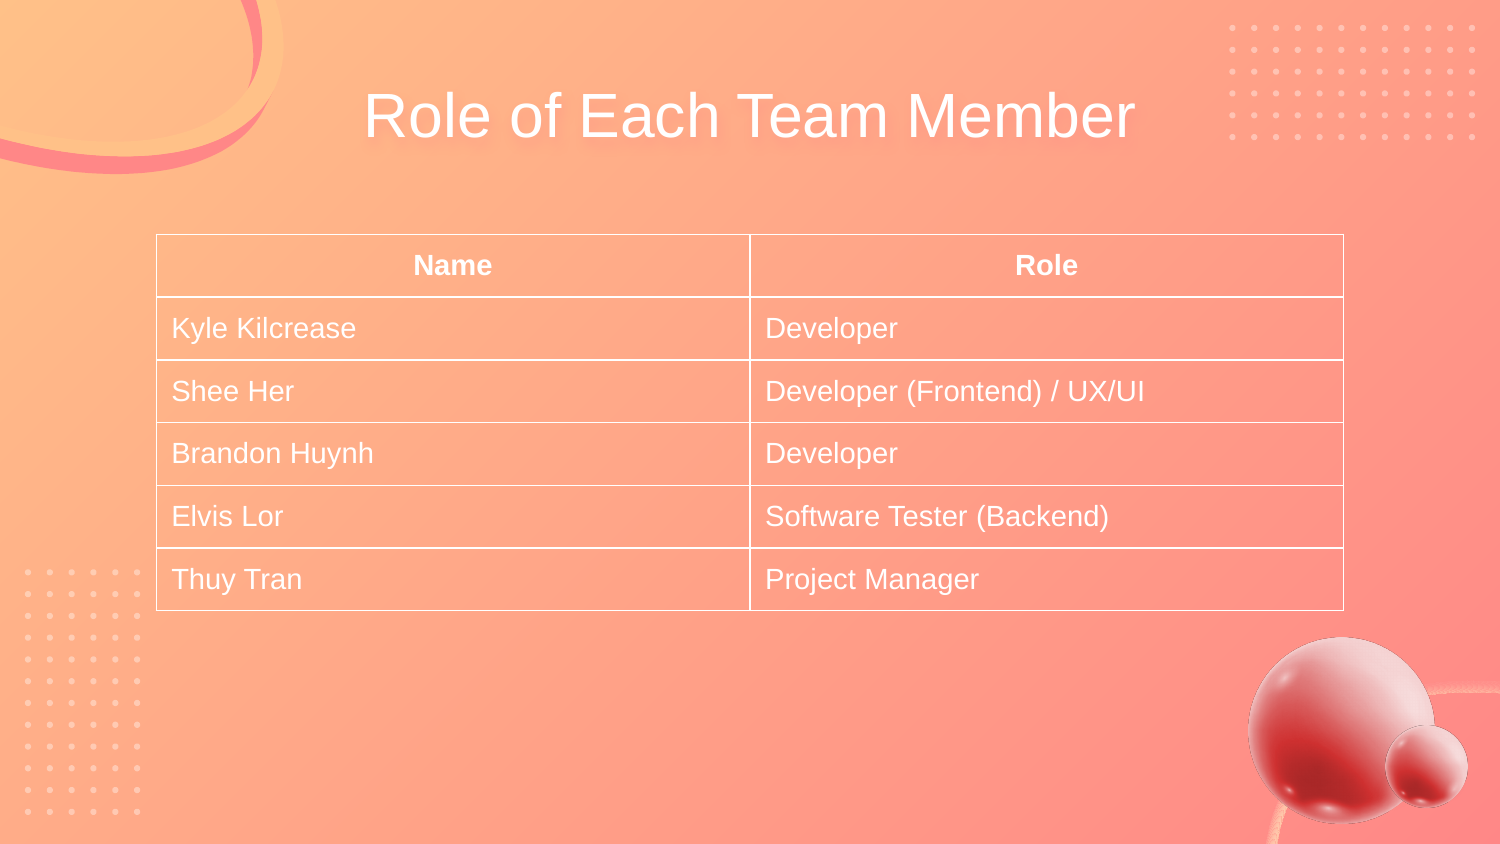

Role of Each Team Member
| Name | Role |
| --- | --- |
| Kyle Kilcrease | Developer |
| Shee Her | Developer (Frontend) / UX/UI |
| Brandon Huynh | Developer |
| Elvis Lor | Software Tester (Backend) |
| Thuy Tran | Project Manager |